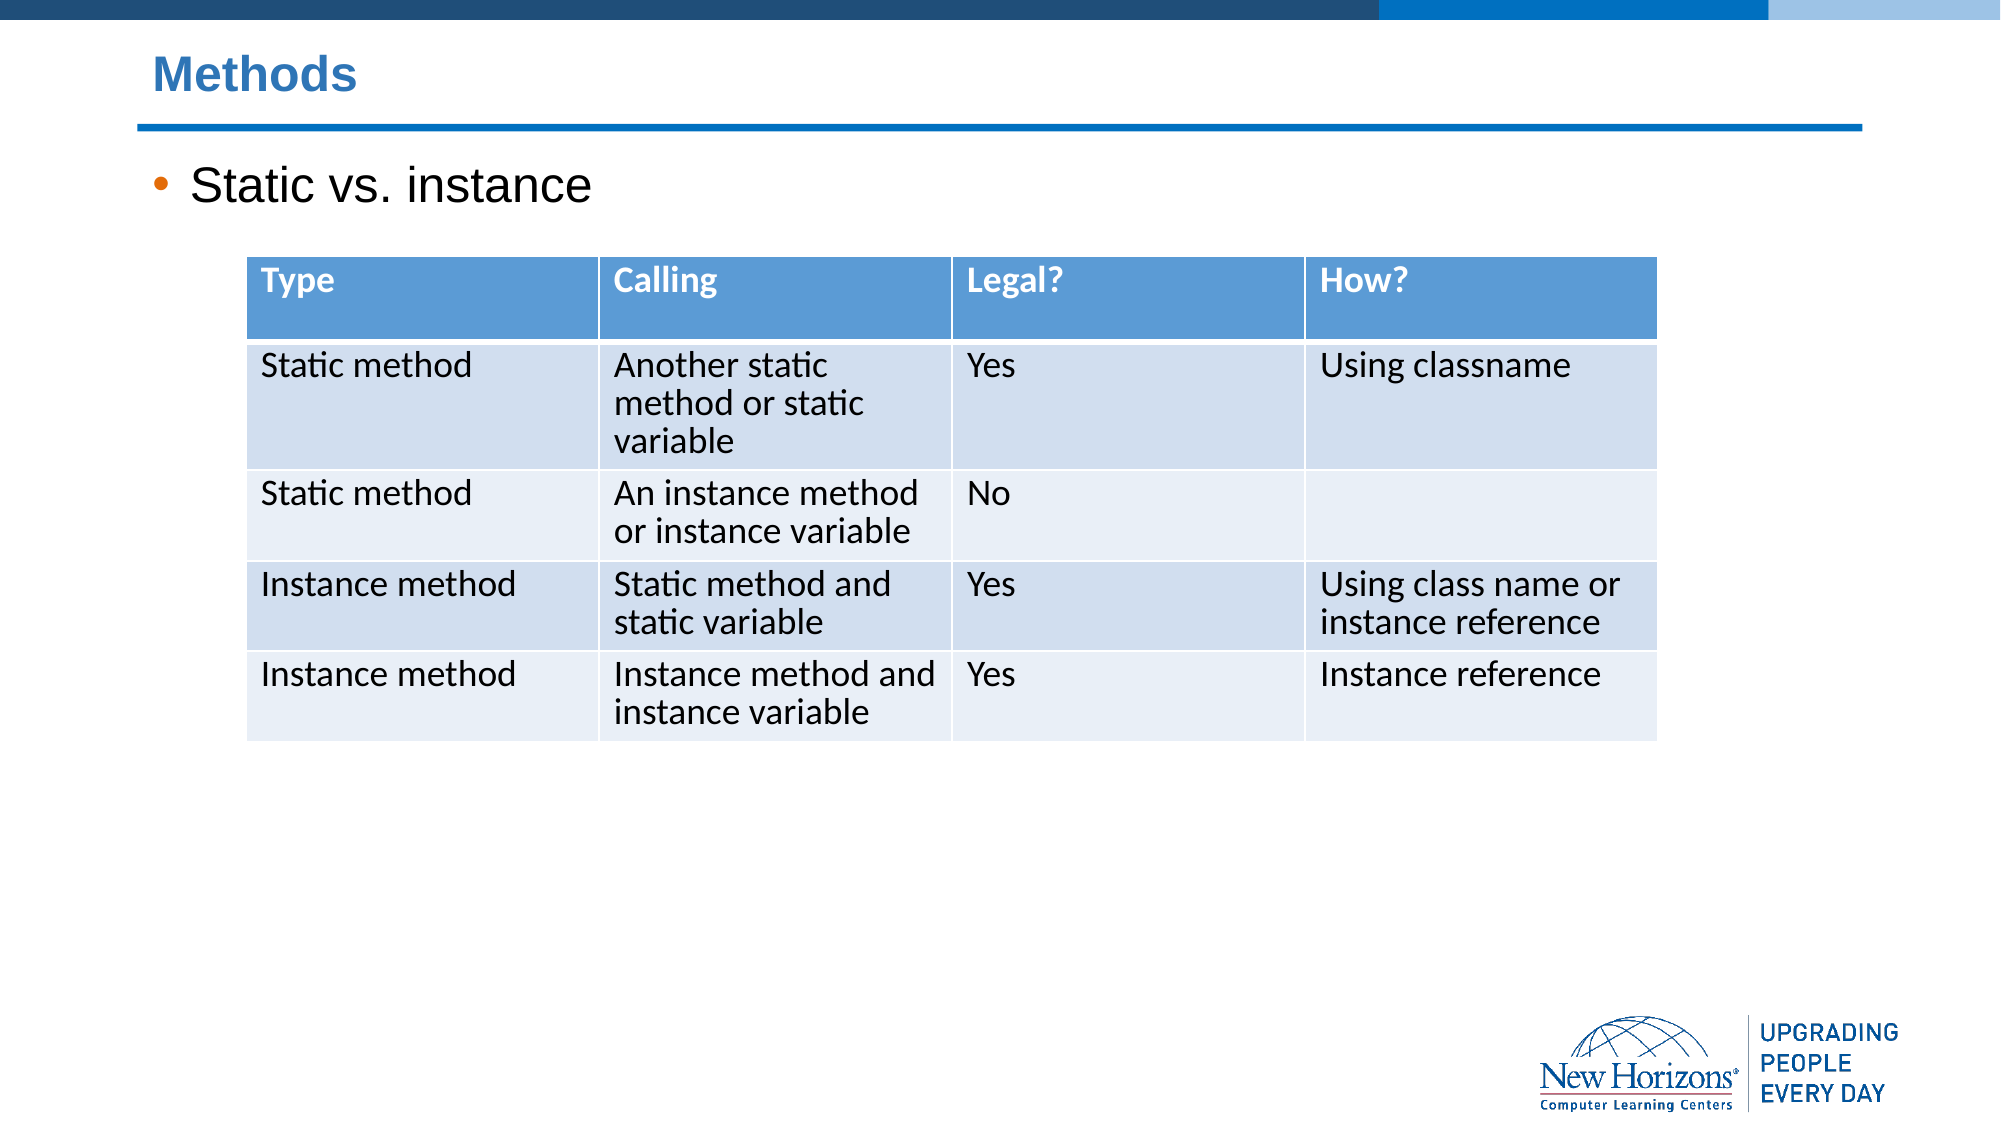

# Methods
Static vs. instance

| Type | Calling | Legal? | How? |
| --- | --- | --- | --- |
| Static method | Another static method or static variable | Yes | Using classname |
| Static method | An instance method or instance variable | No |  |
| Instance method | Static method and static variable | Yes | Using class name or instance reference |
| Instance method | Instance method and instance variable | Yes | Instance reference |